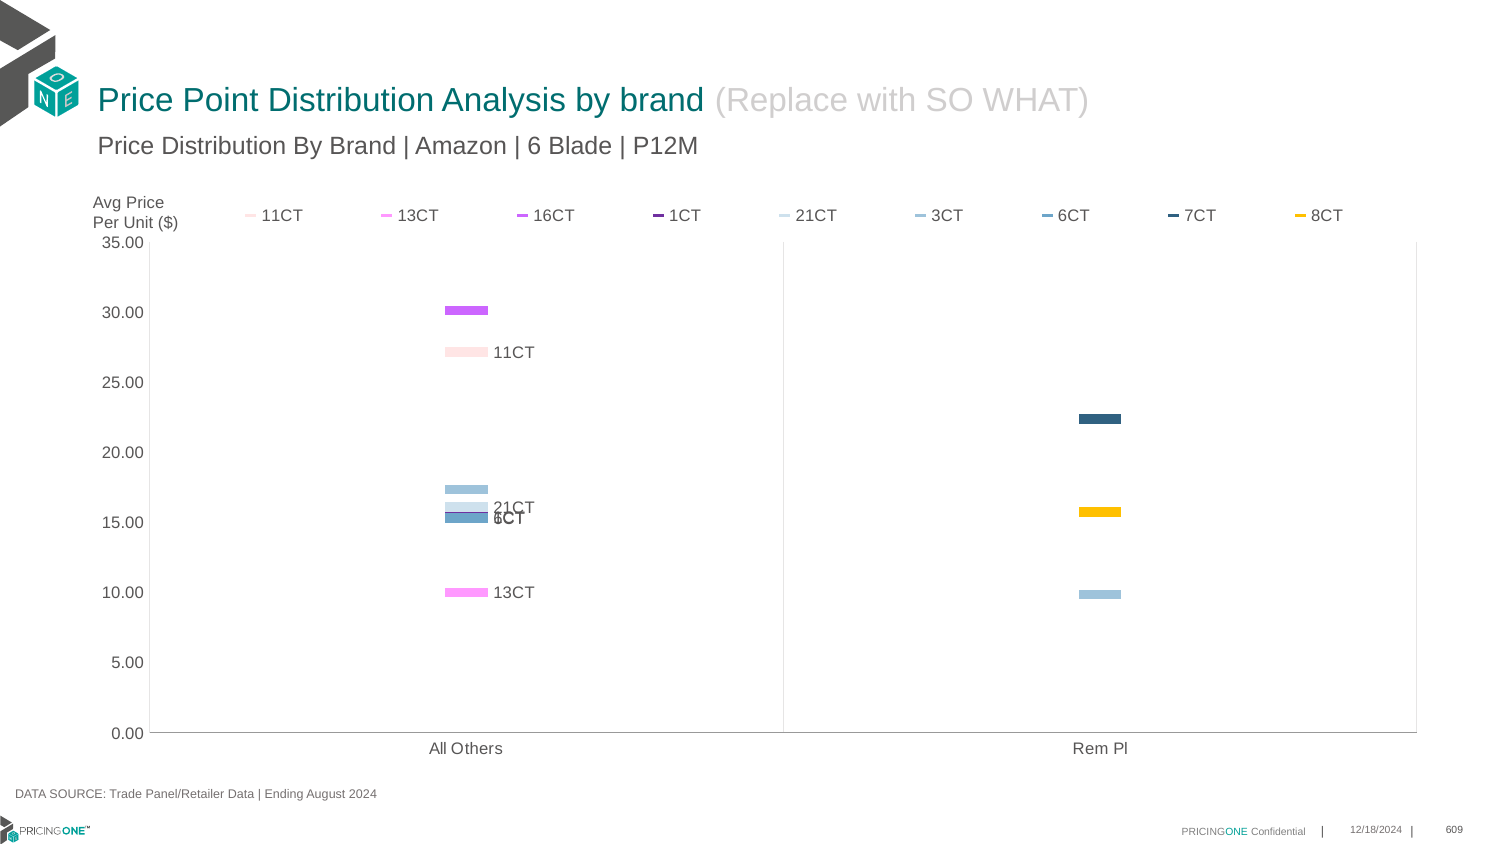

# Price Point Distribution Analysis by brand (Replace with SO WHAT)
Price Distribution By Brand | Amazon | 6 Blade | P12M

### Chart

| Category | 11CT | 13CT | 16CT | 1CT | 21CT | 3CT | 6CT | 7CT | 8CT |
|---|---|---|---|---|---|---|---|---|---|
| All Others | 27.1483771251932 | 9.993320469051506 | 30.114914425427873 | 15.378292232846837 | 16.08563340410474 | 17.35953978906999 | 15.306196670863057 | None | None |
| Rem Pl | None | None | None | None | None | 9.84331797235023 | None | 22.363636363636363 | 15.737636211232187 |
Avg Price
Per Unit ($)
DATA SOURCE: Trade Panel/Retailer Data | Ending August 2024
12/18/2024
609